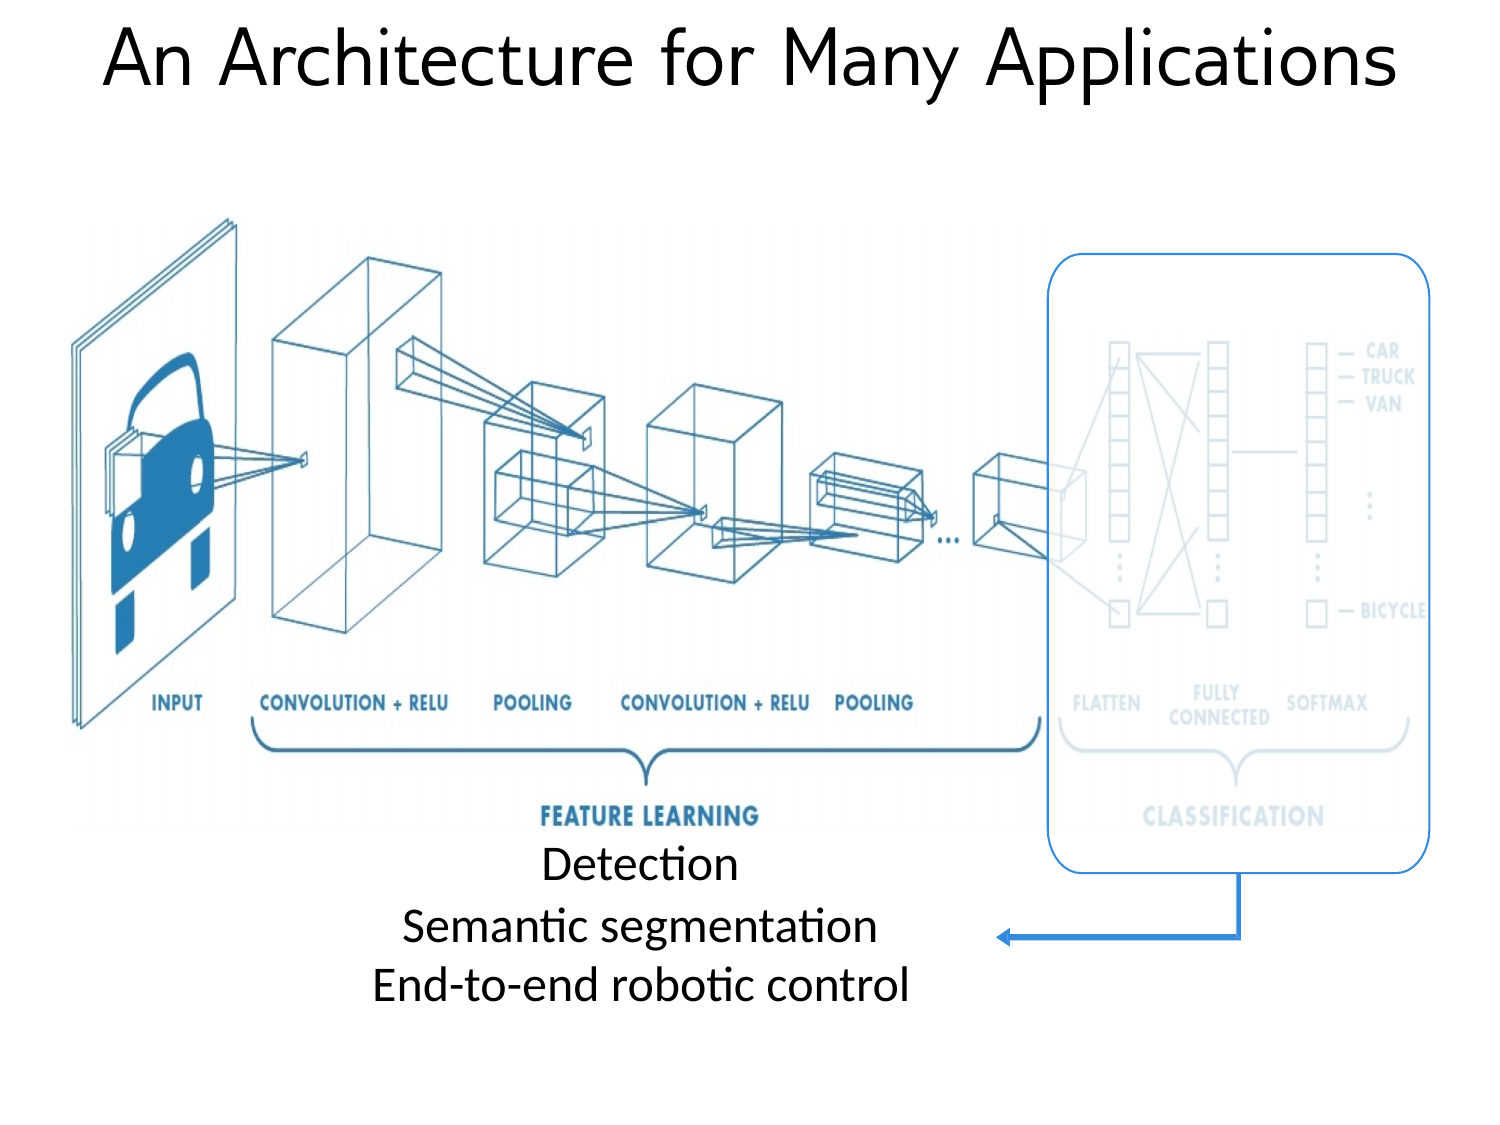

# An Architecture for Many Applications

Detection
Semantic segmentation
End-to-end robotic control